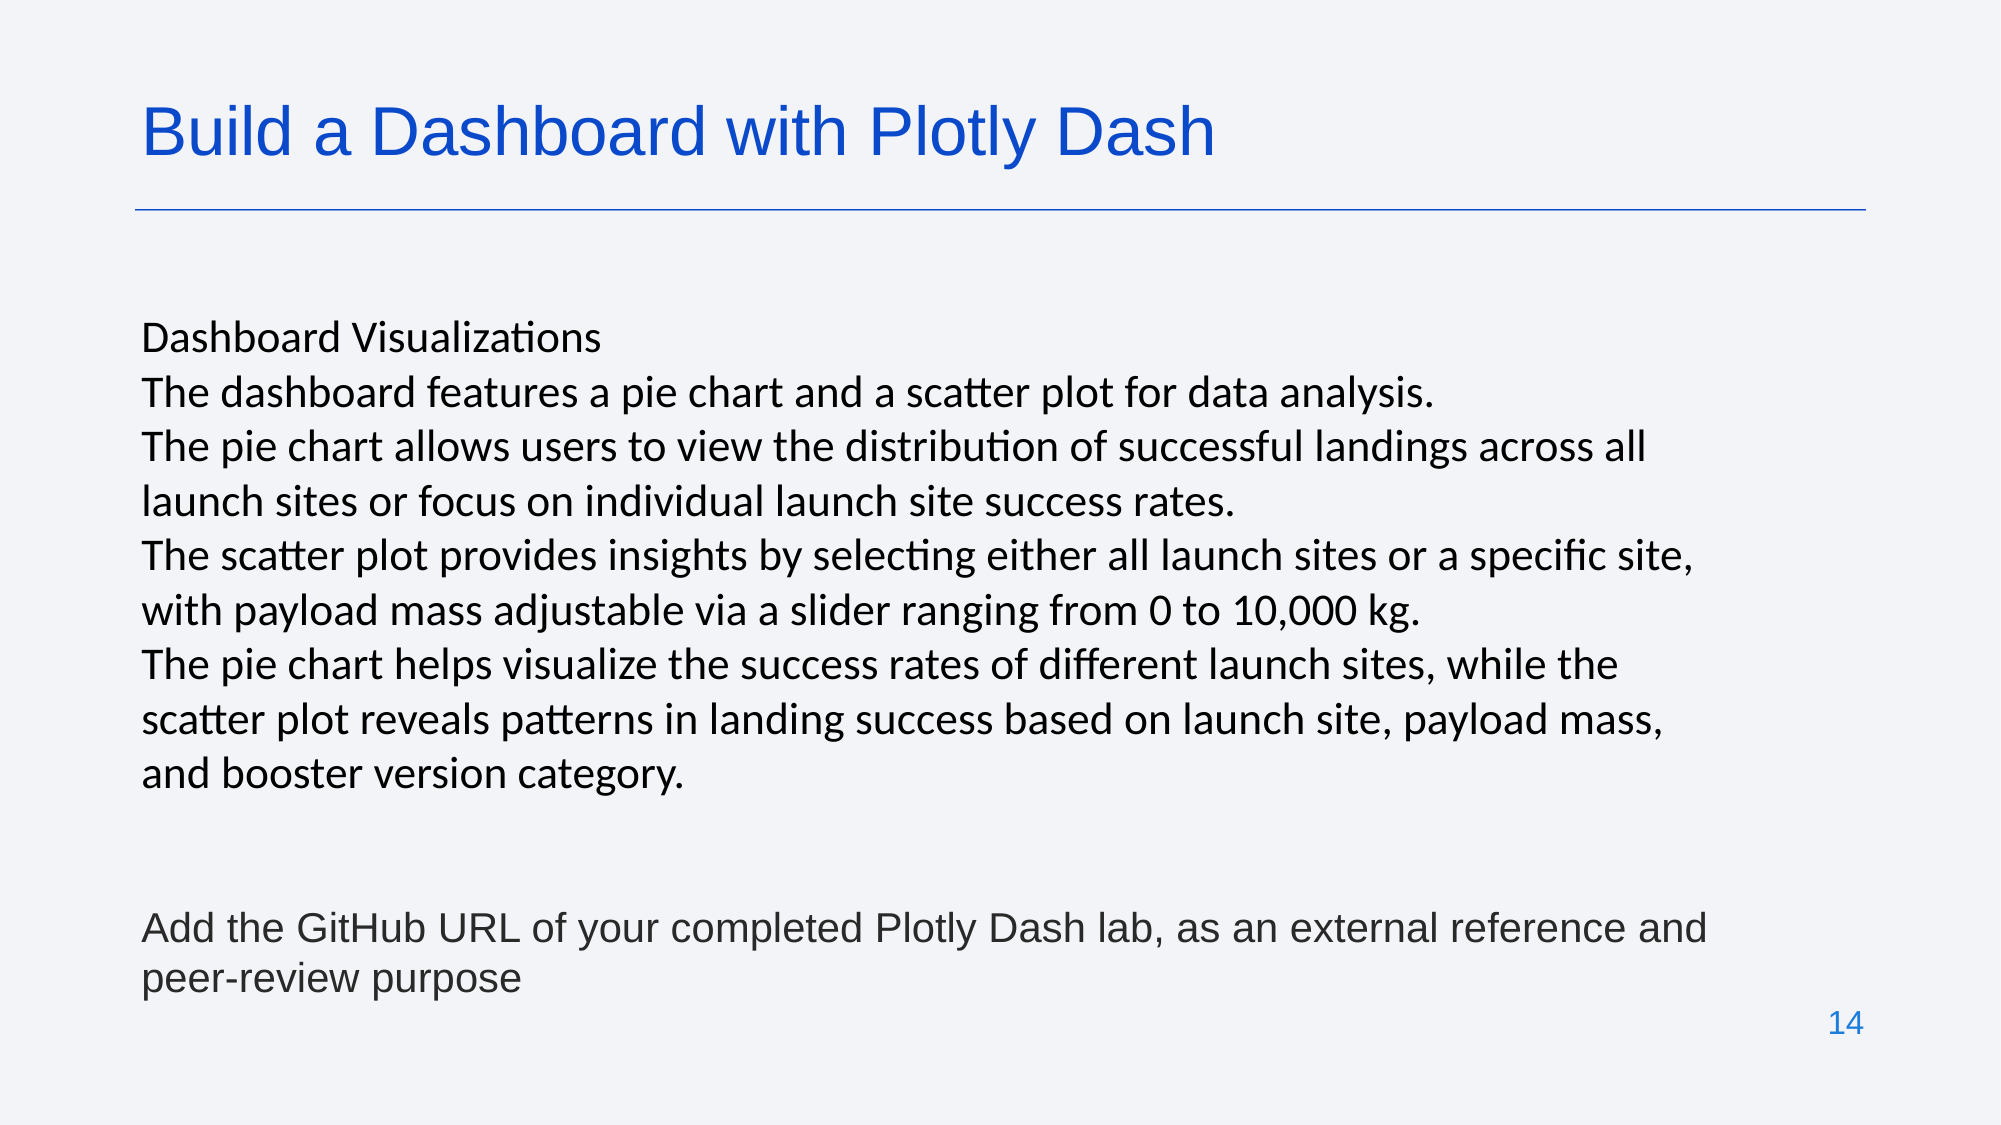

Build a Dashboard with Plotly Dash
Dashboard Visualizations
The dashboard features a pie chart and a scatter plot for data analysis.
The pie chart allows users to view the distribution of successful landings across all launch sites or focus on individual launch site success rates.
The scatter plot provides insights by selecting either all launch sites or a specific site, with payload mass adjustable via a slider ranging from 0 to 10,000 kg.
The pie chart helps visualize the success rates of different launch sites, while the scatter plot reveals patterns in landing success based on launch site, payload mass, and booster version category.

Add the GitHub URL of your completed Plotly Dash lab, as an external reference and peer-review purpose

14